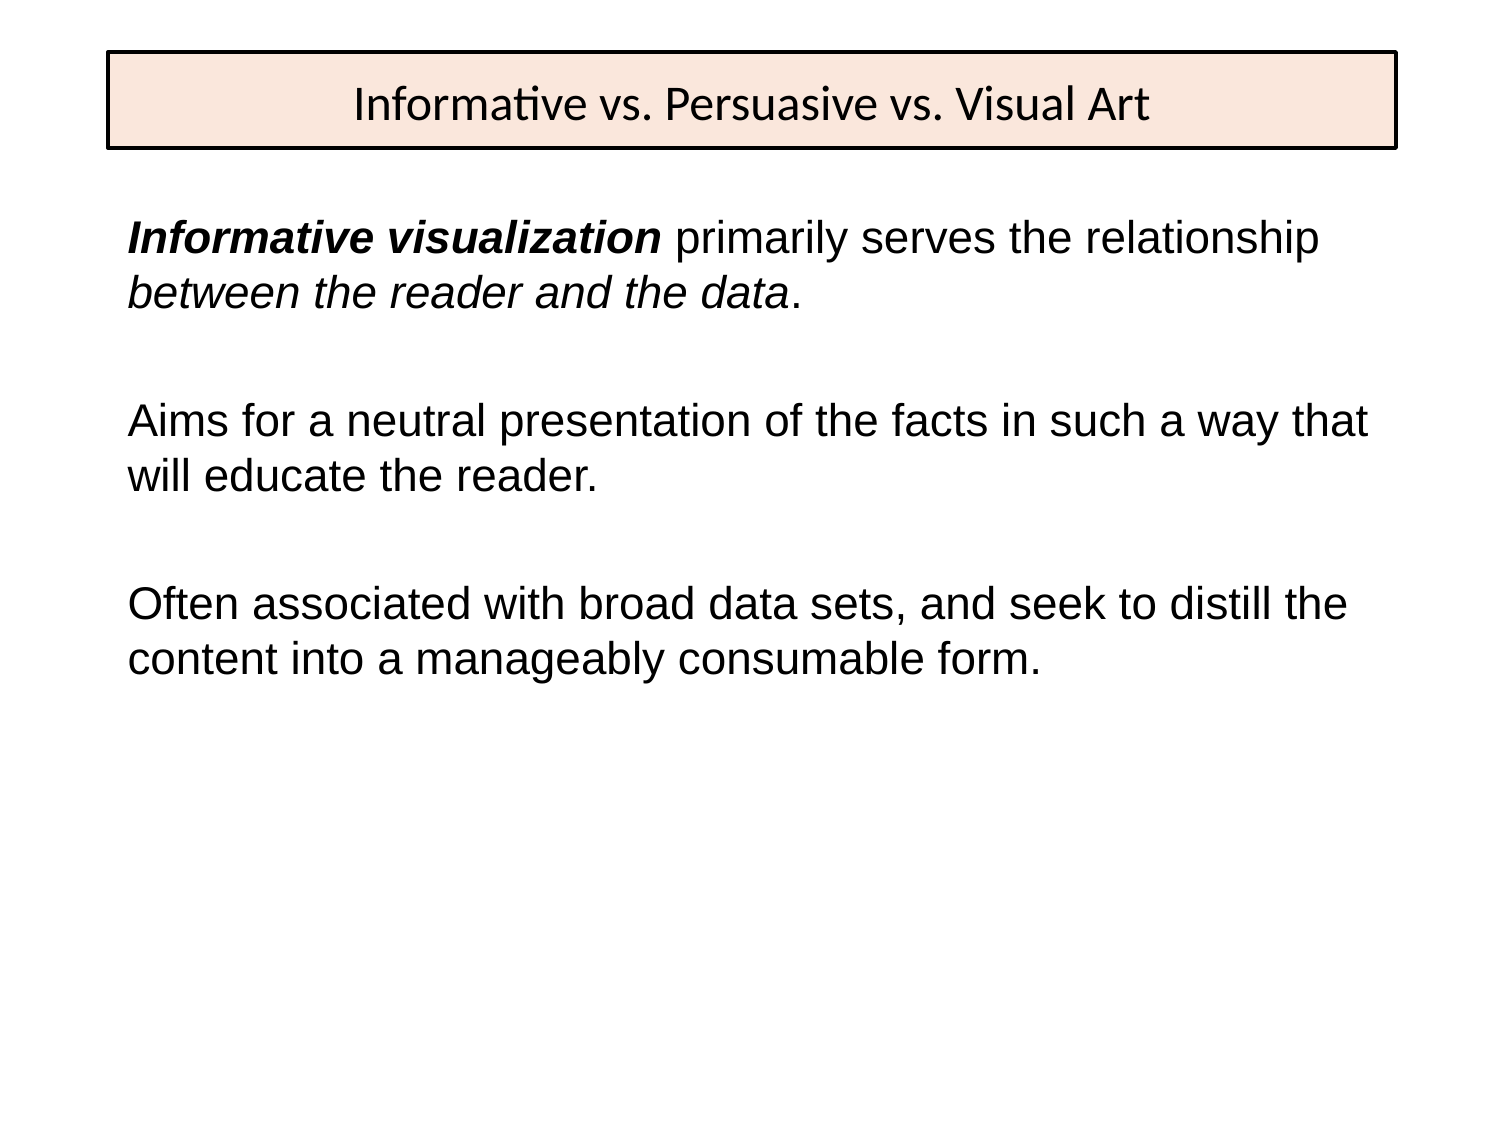

# Informative vs. Persuasive vs. Visual Art
Informative visualization primarily serves the relationship between the reader and the data.

Aims for a neutral presentation of the facts in such a way that will educate the reader.

Often associated with broad data sets, and seek to distill the content into a manageably consumable form.